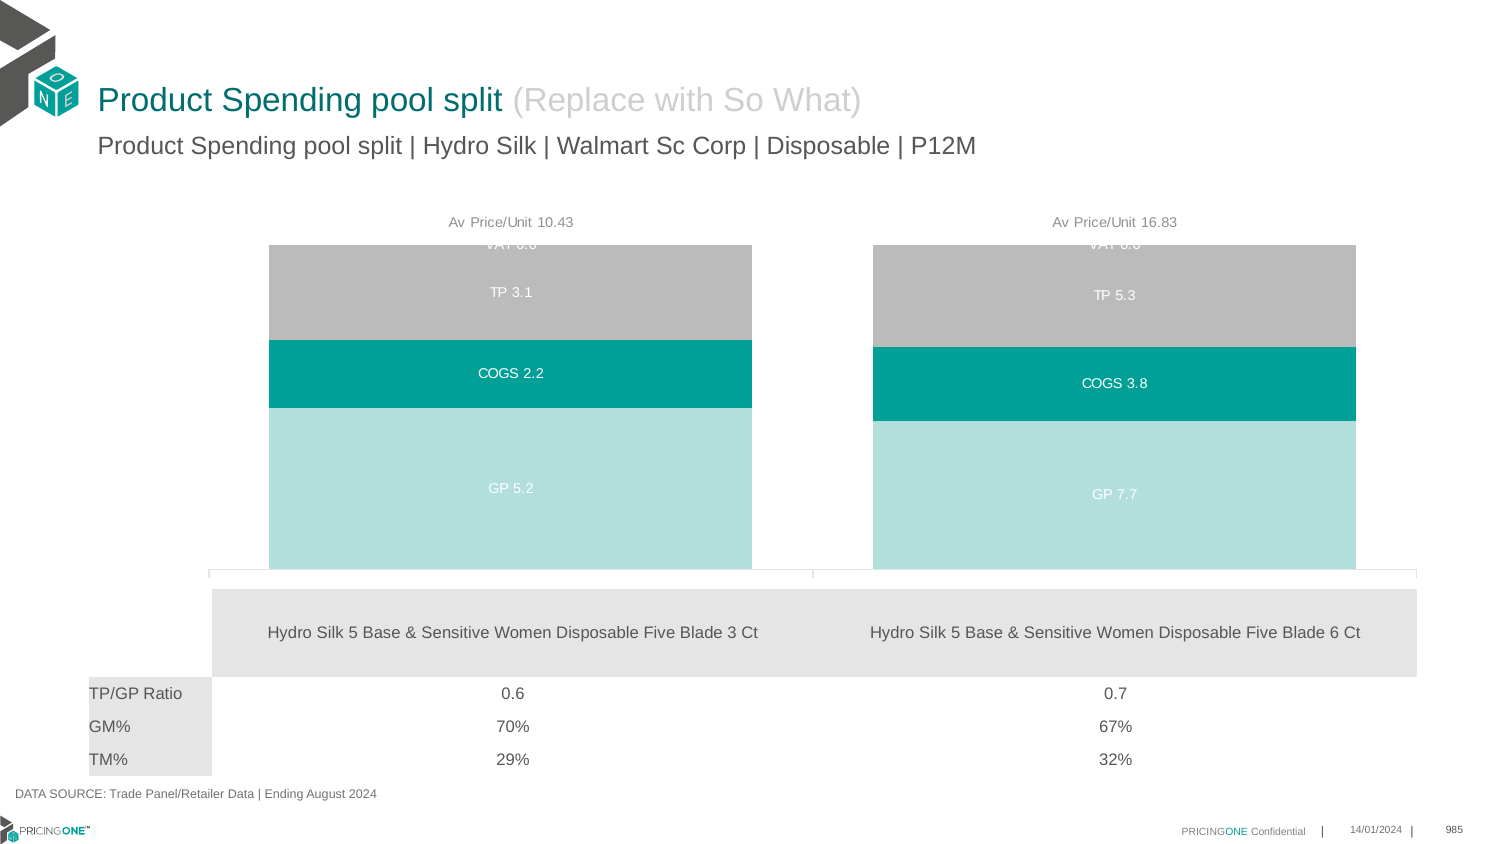

# Product Spending pool split (Replace with So What)
Product Spending pool split | Hydro Silk | Walmart Sc Corp | Disposable | P12M

### Chart

| Category | GP | COGS | TP | VAT |
|---|---|---|---|---|
| Av Price/Unit 10.43 | 5.188275021776161 | 2.177441149684488 | 3.068456915140721 | 0.0 |
| Av Price/Unit 16.83 | 7.693307209812873 | 3.8305698992926094 | 5.304188542356341 | 0.0 |
|  | Hydro Silk 5 Base & Sensitive Women Disposable Five Blade 3 Ct | Hydro Silk 5 Base & Sensitive Women Disposable Five Blade 6 Ct |
| --- | --- | --- |
| TP/GP Ratio | 0.6 | 0.7 |
| GM% | 70% | 67% |
| TM% | 29% | 32% |
DATA SOURCE: Trade Panel/Retailer Data | Ending August 2024

14/01/2024
985